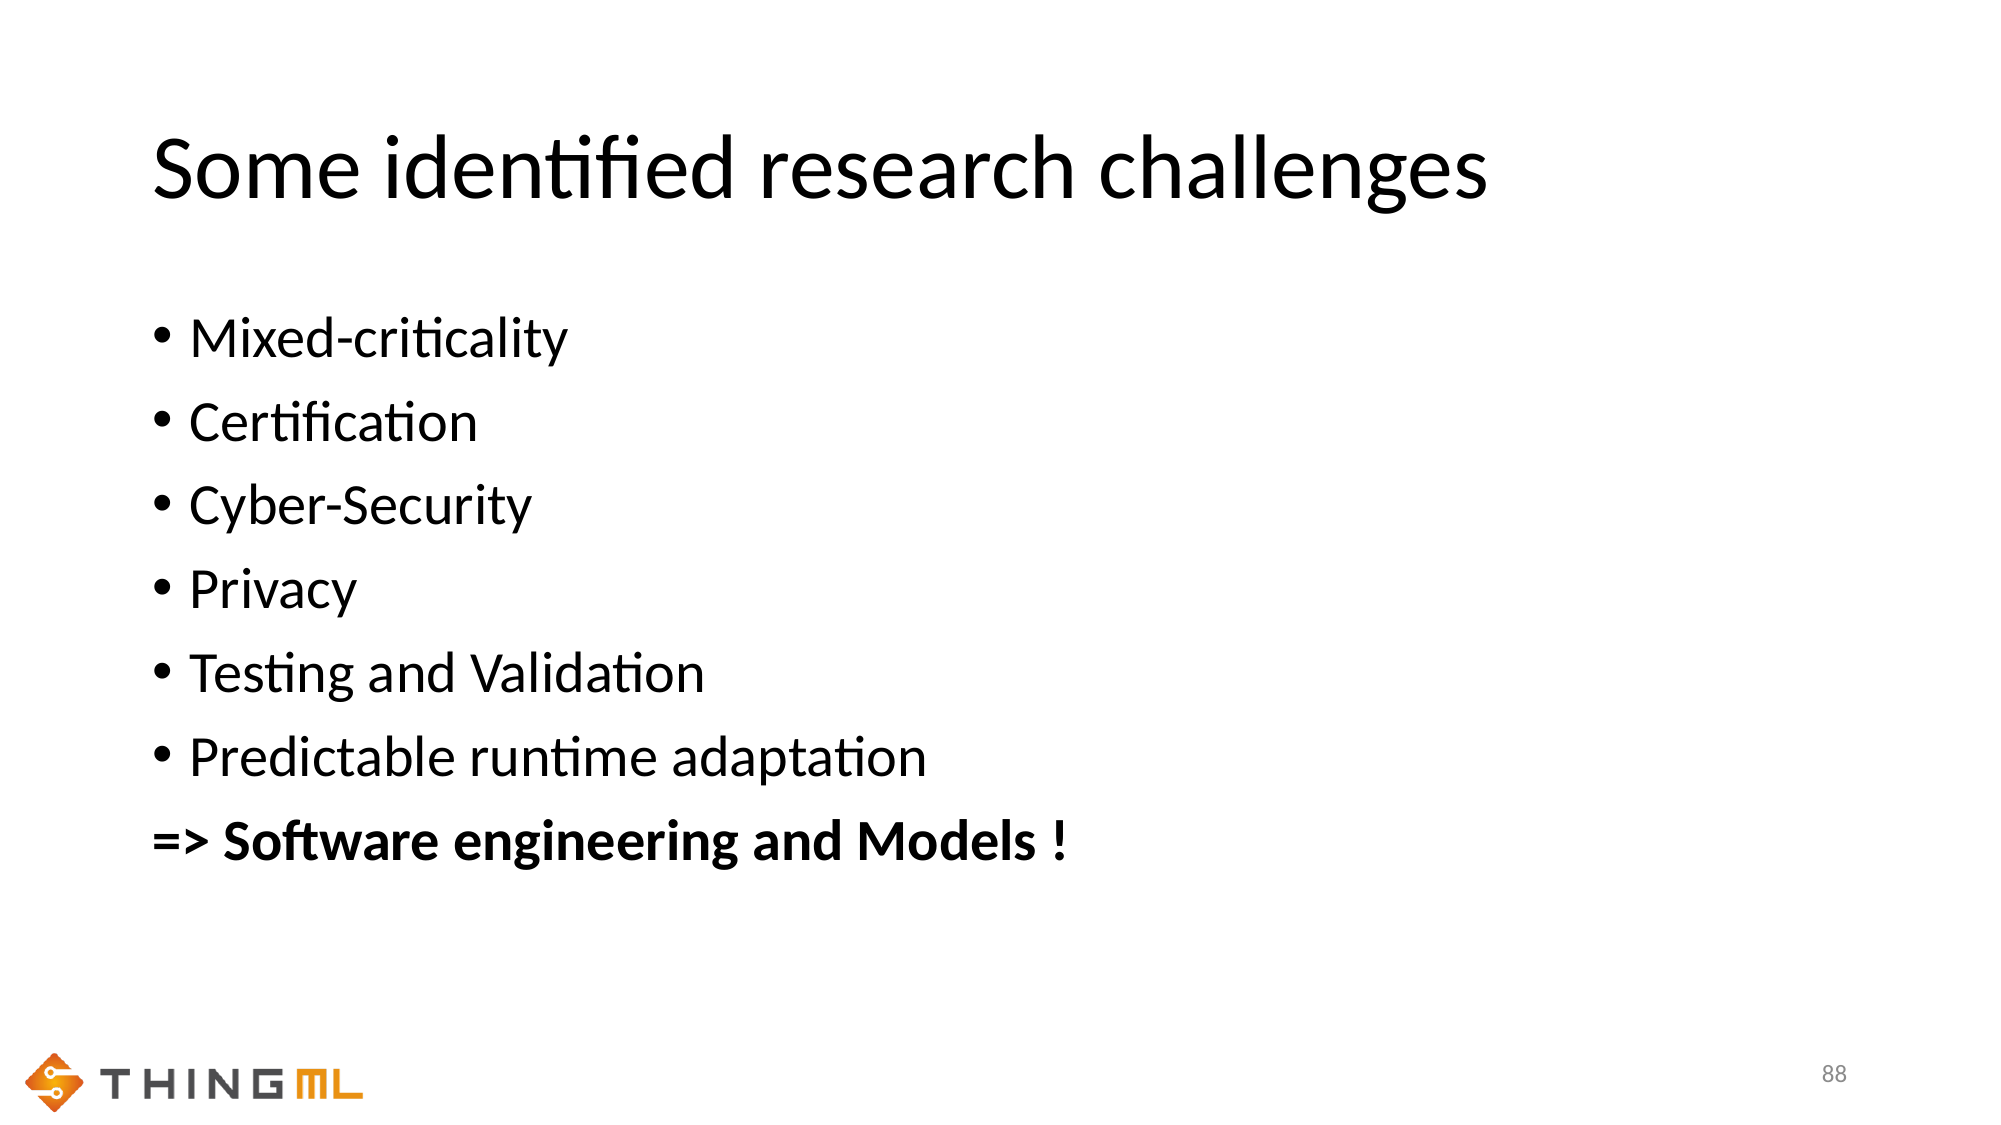

# Some identified research challenges
Mixed-criticality
Certification
Cyber-Security
Privacy
Testing and Validation
Predictable runtime adaptation
=> Software engineering and Models !
88